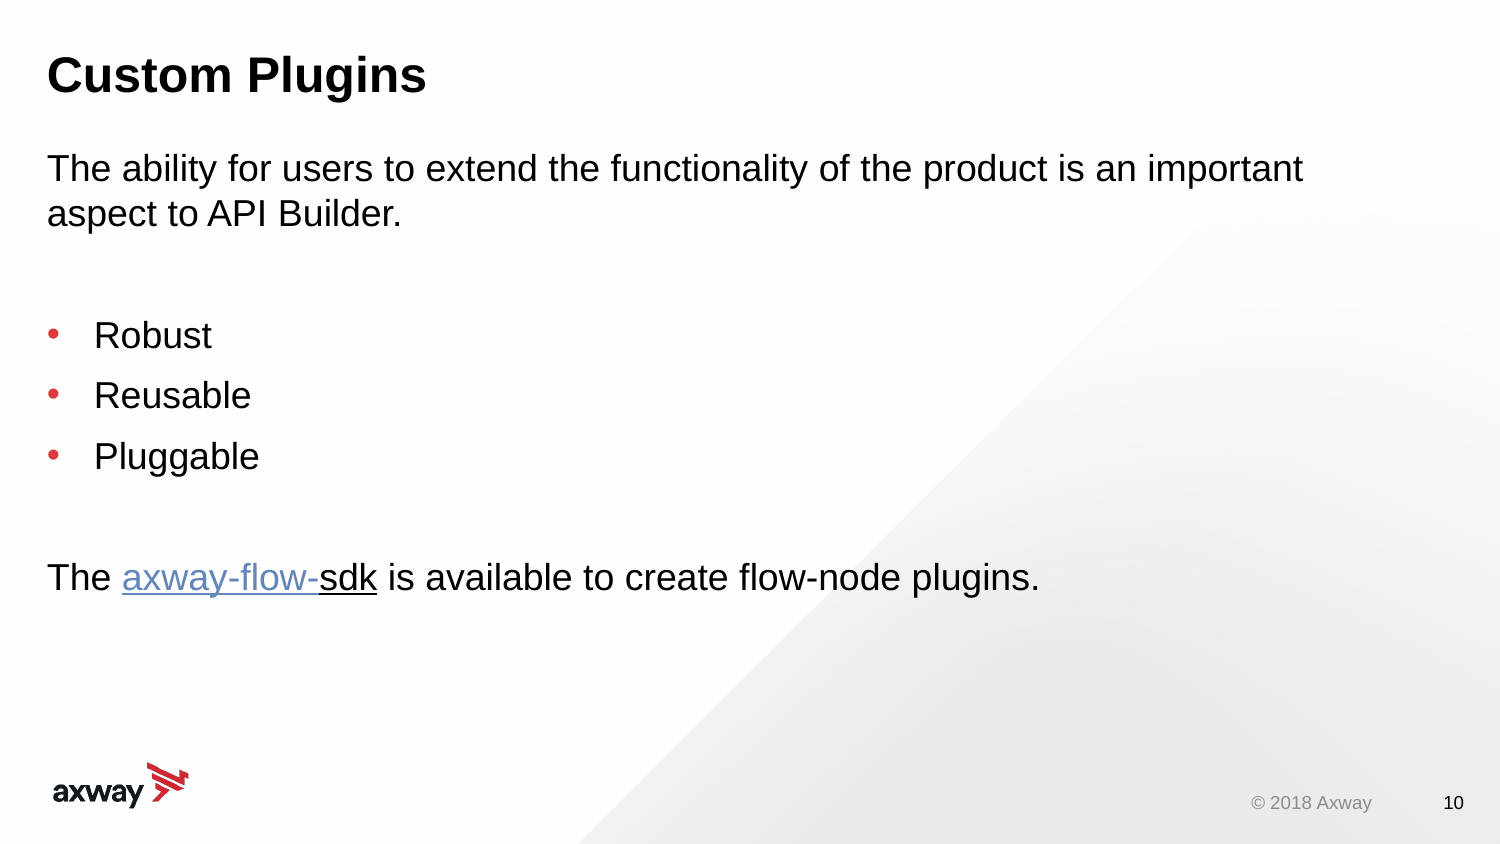

# Custom Plugins
The ability for users to extend the functionality of the product is an important aspect to API Builder.

Robust
Reusable
Pluggable

The axway-flow-sdk is available to create flow-node plugins.
© 2018 Axway